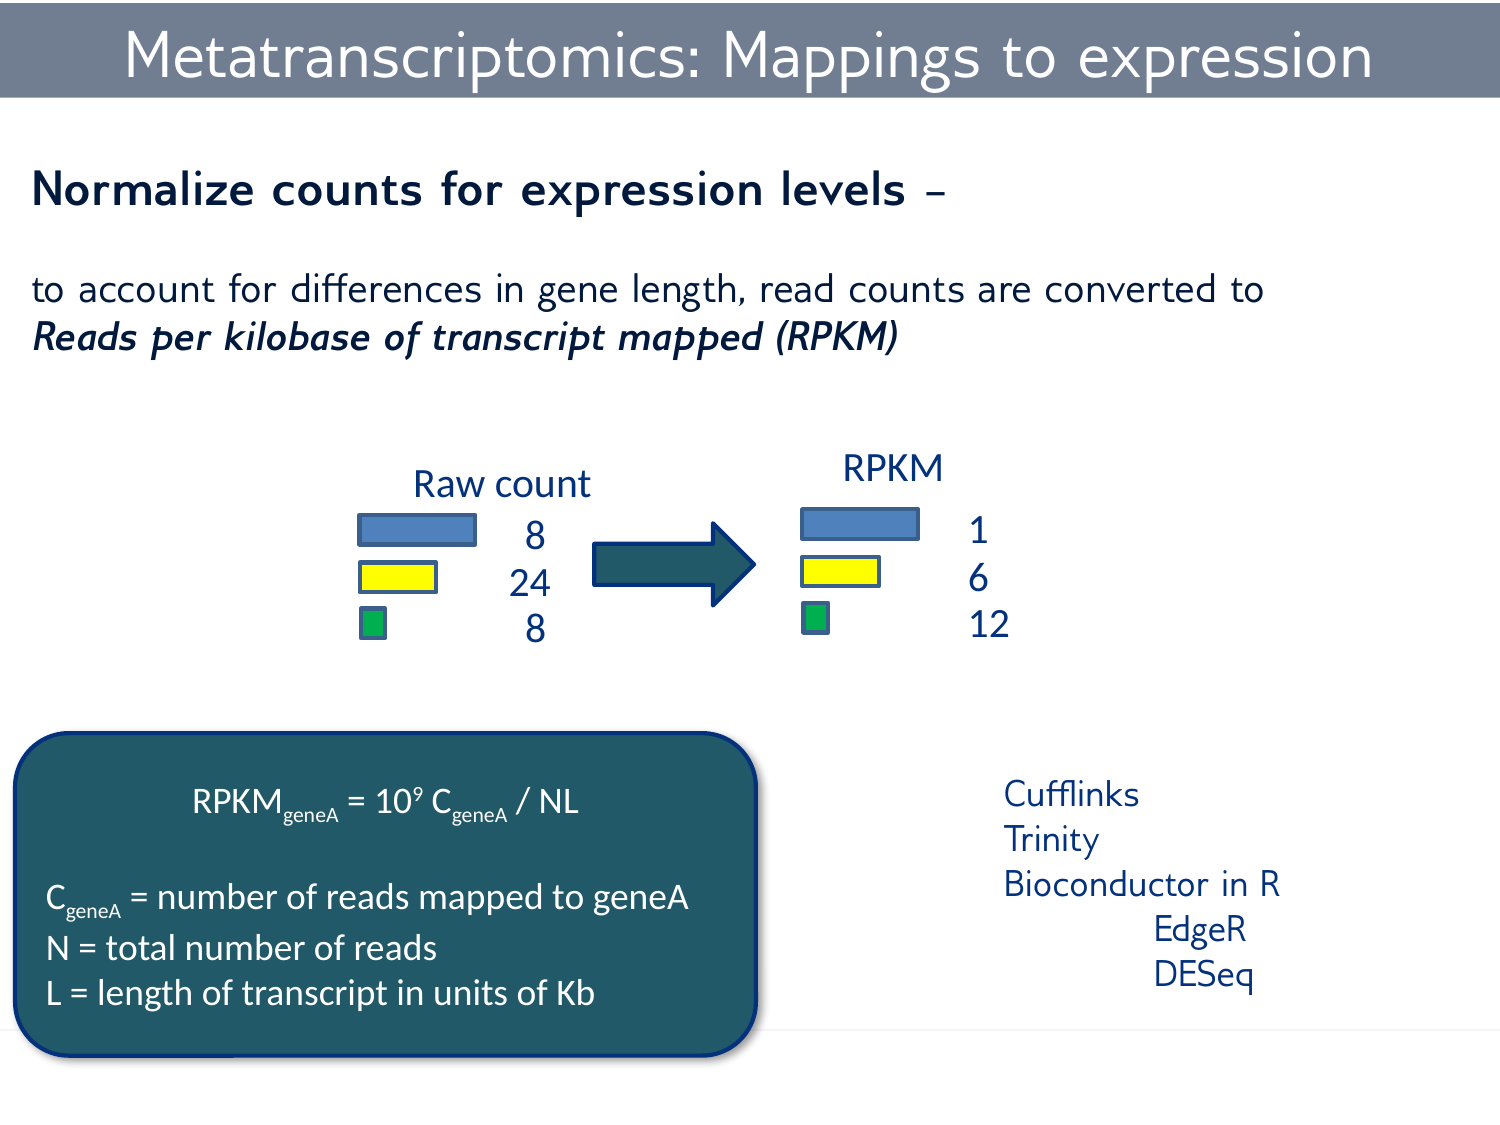

Metatranscriptomics: Mappings to expression
Normalize counts for expression levels –

to account for differences in gene length, read counts are converted to Reads per kilobase of transcript mapped (RPKM)
RPKM
Raw count
1
8

6
24

12
8

RPKMgeneA = 109 CgeneA / NL

CgeneA = number of reads mapped to geneA
N = total number of reads
L = length of transcript in units of Kb
Cufflinks
Trinity
Bioconductor in R
	EdgeR
	DESeq